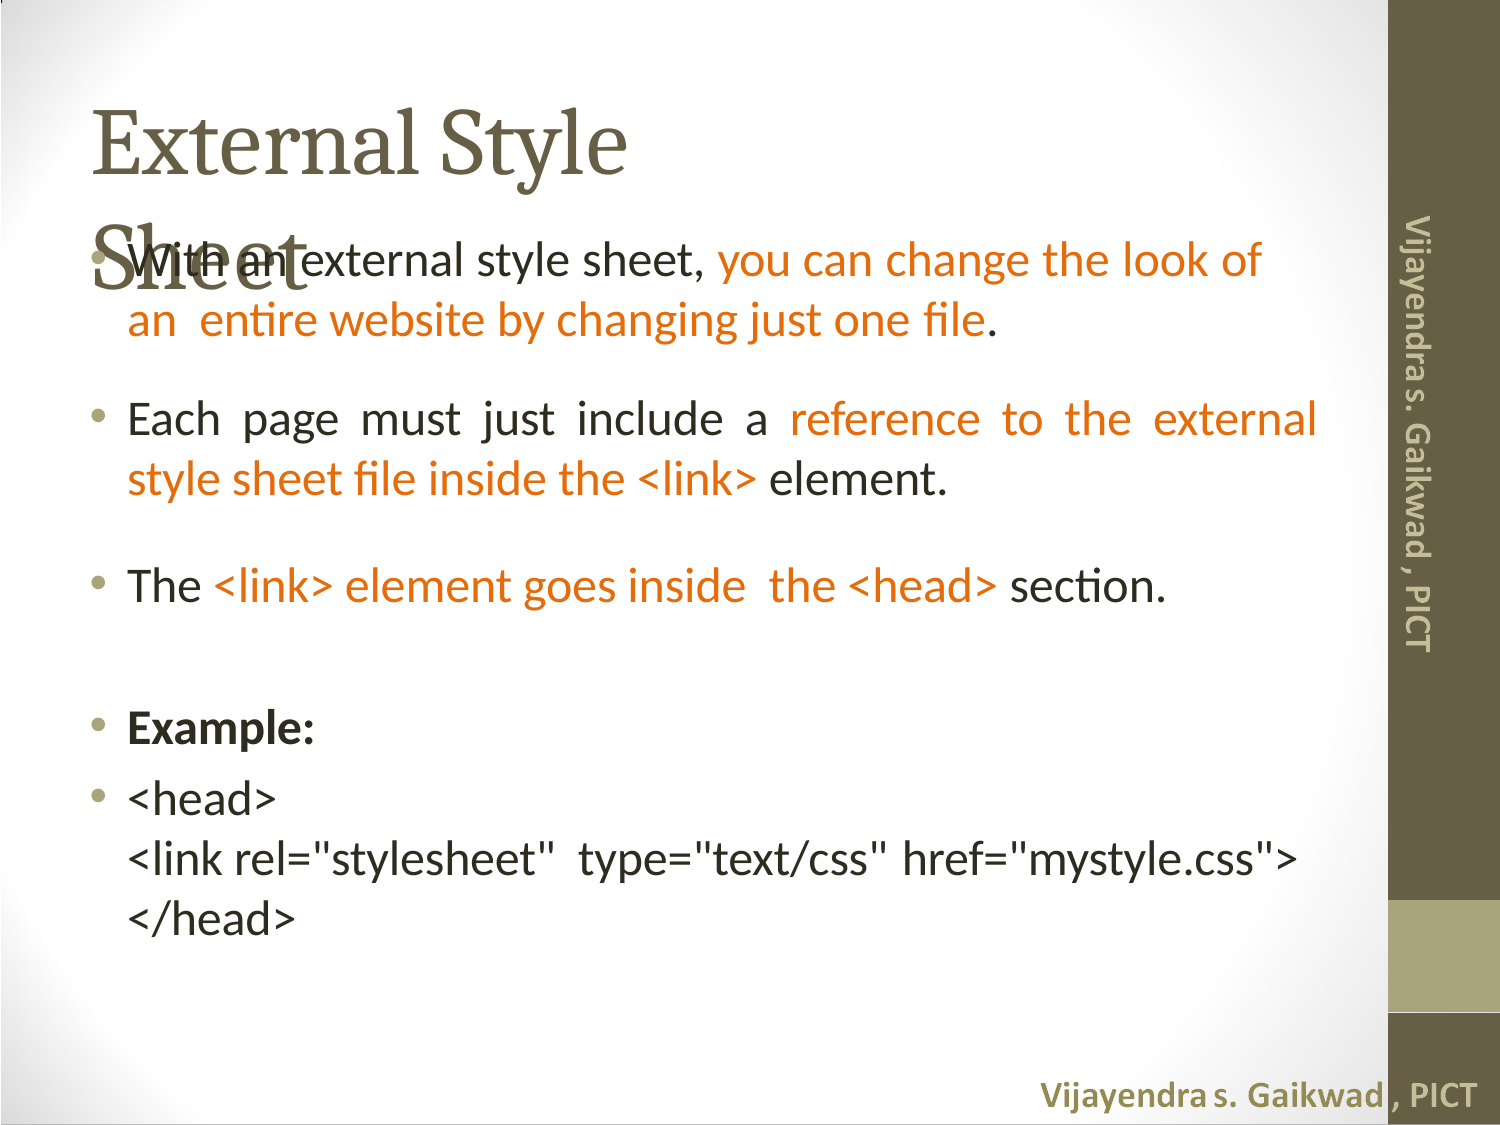

# External Style Sheet
With an external style sheet, you can change the look of an  entire website by changing just one file.

Each page must just include a reference to the external style sheet file inside the <link> element.

The <link> element goes inside  the <head> section.

Example:
<head>
<link rel="stylesheet"  type="text/css" href="mystyle.css">
</head>